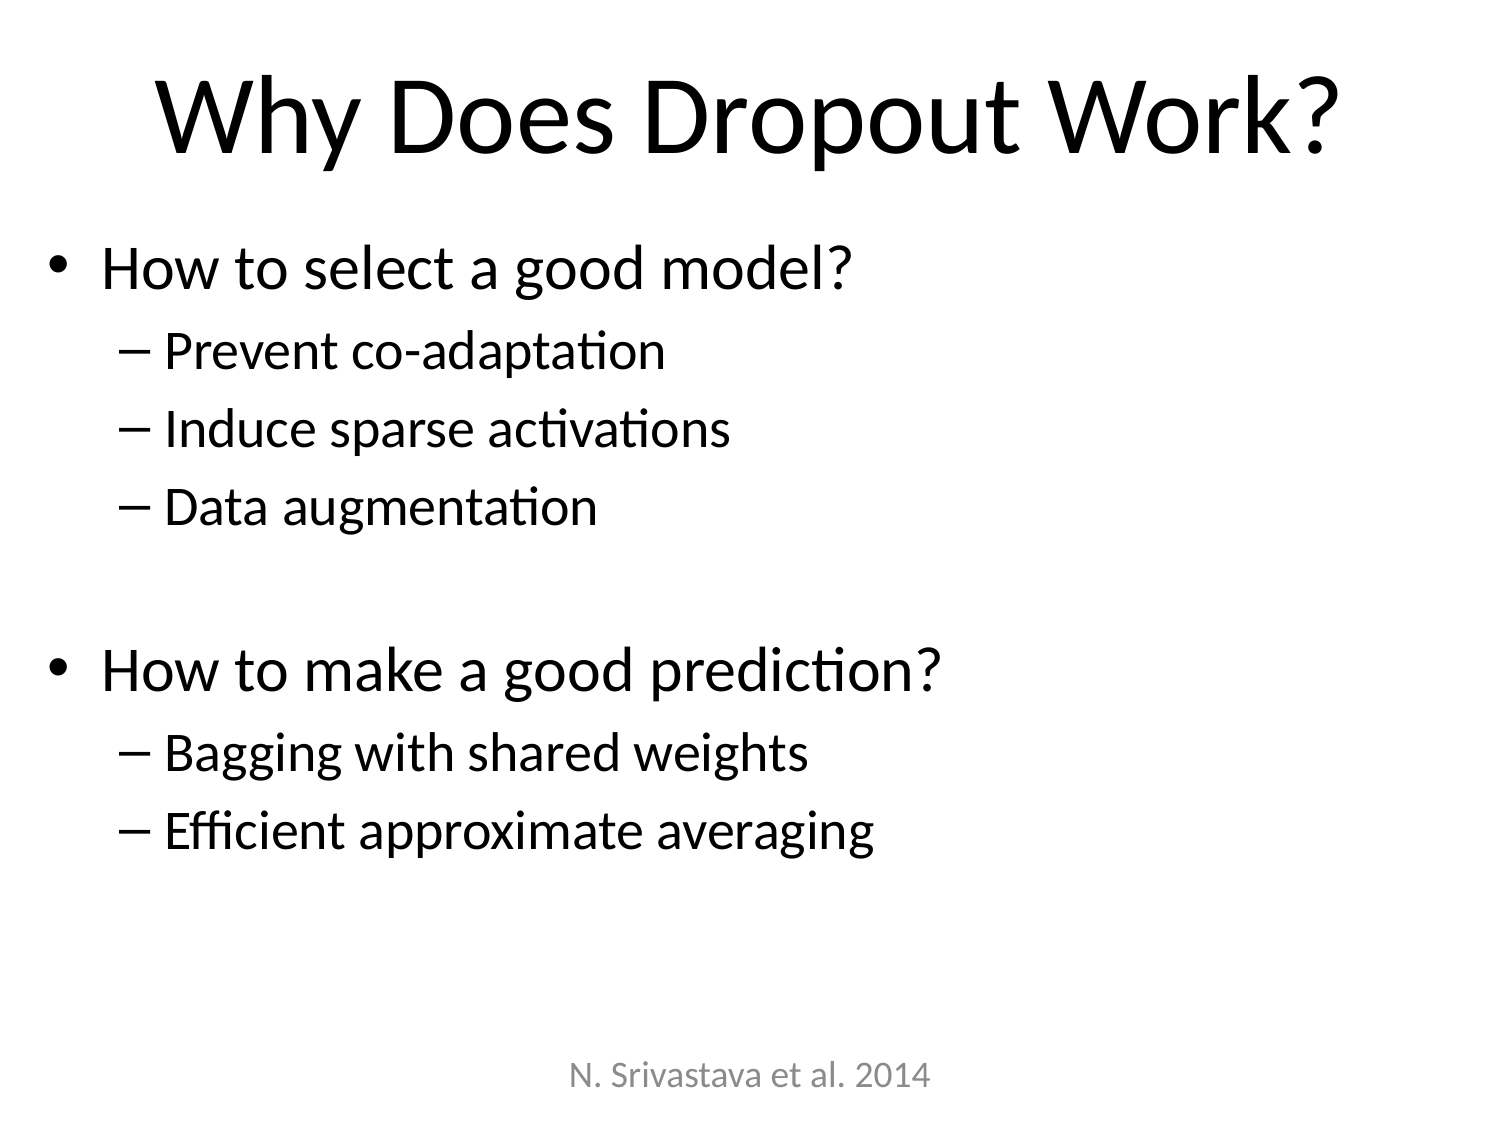

# Why Does Dropout Work?
How to select a good model?
Prevent co-adaptation
Induce sparse activations
Data augmentation

How to make a good prediction?
Bagging with shared weights
Efficient approximate averaging
N. Srivastava et al. 2014